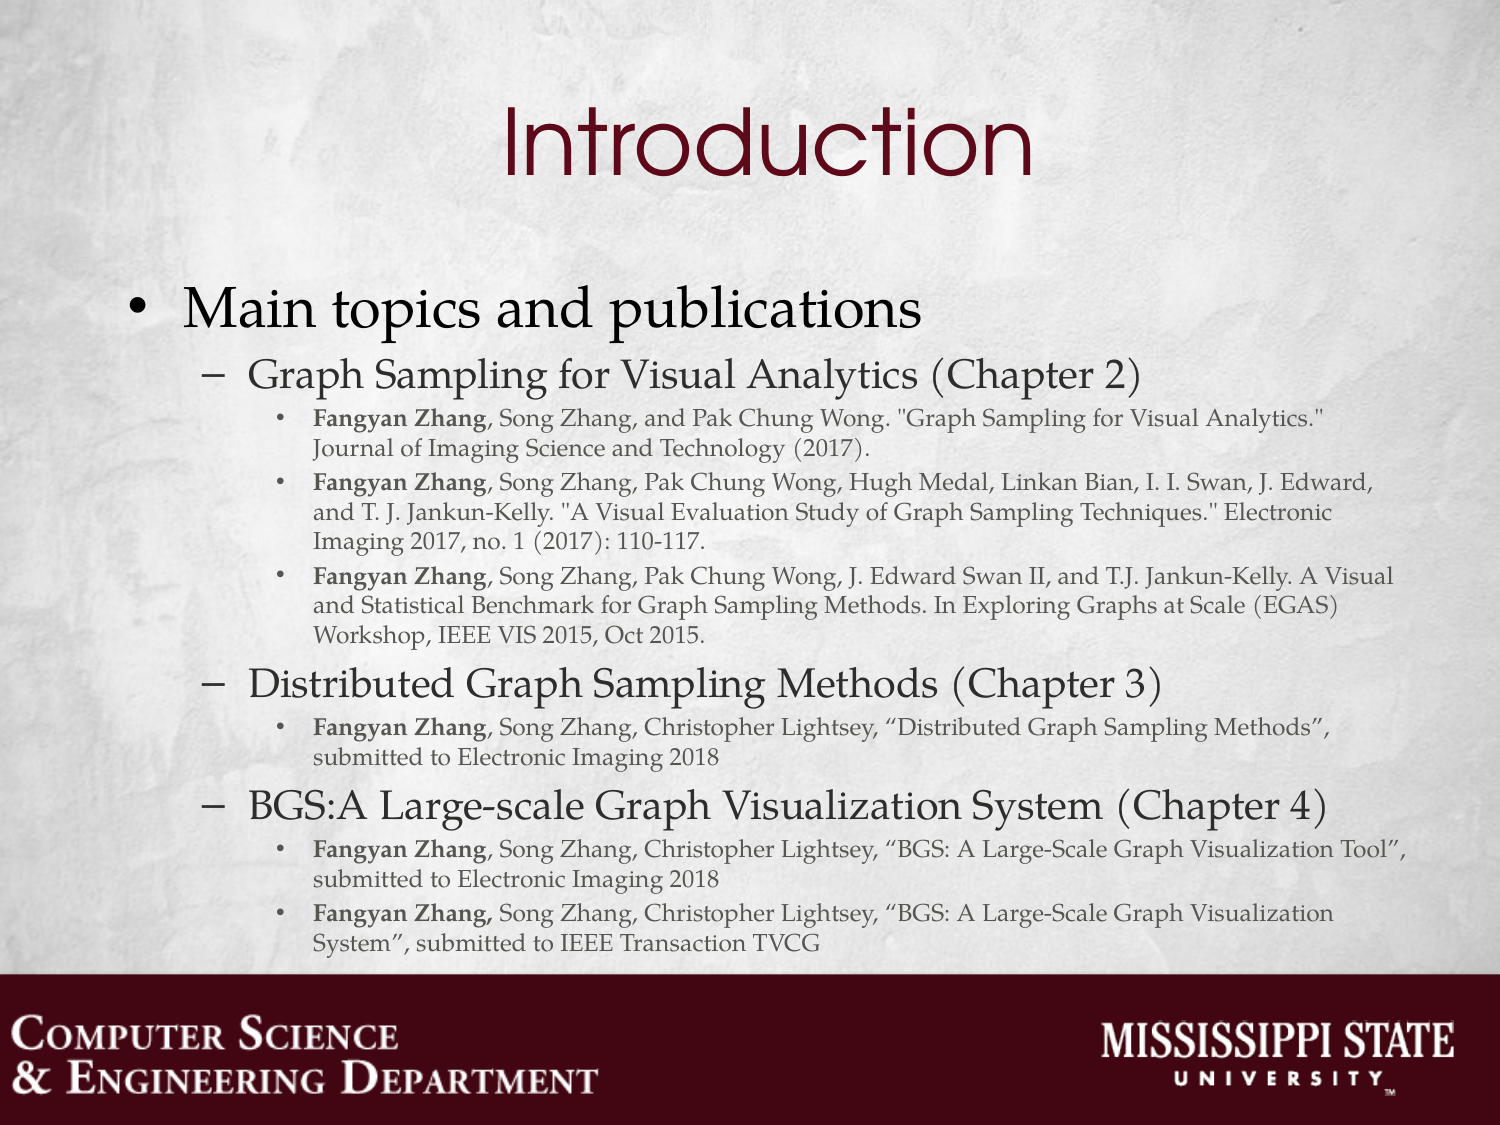

# Introduction
Main topics and publications
Graph Sampling for Visual Analytics (Chapter 2)
Fangyan Zhang, Song Zhang, and Pak Chung Wong. "Graph Sampling for Visual Analytics." Journal of Imaging Science and Technology (2017).
Fangyan Zhang, Song Zhang, Pak Chung Wong, Hugh Medal, Linkan Bian, I. I. Swan, J. Edward, and T. J. Jankun-Kelly. "A Visual Evaluation Study of Graph Sampling Techniques." Electronic Imaging 2017, no. 1 (2017): 110-117.
Fangyan Zhang, Song Zhang, Pak Chung Wong, J. Edward Swan II, and T.J. Jankun-Kelly. A Visual and Statistical Benchmark for Graph Sampling Methods. In Exploring Graphs at Scale (EGAS) Workshop, IEEE VIS 2015, Oct 2015.
Distributed Graph Sampling Methods (Chapter 3)
Fangyan Zhang, Song Zhang, Christopher Lightsey, “Distributed Graph Sampling Methods”, submitted to Electronic Imaging 2018
BGS:A Large-scale Graph Visualization System (Chapter 4)
Fangyan Zhang, Song Zhang, Christopher Lightsey, “BGS: A Large-Scale Graph Visualization Tool”, submitted to Electronic Imaging 2018
Fangyan Zhang, Song Zhang, Christopher Lightsey, “BGS: A Large-Scale Graph Visualization System”, submitted to IEEE Transaction TVCG